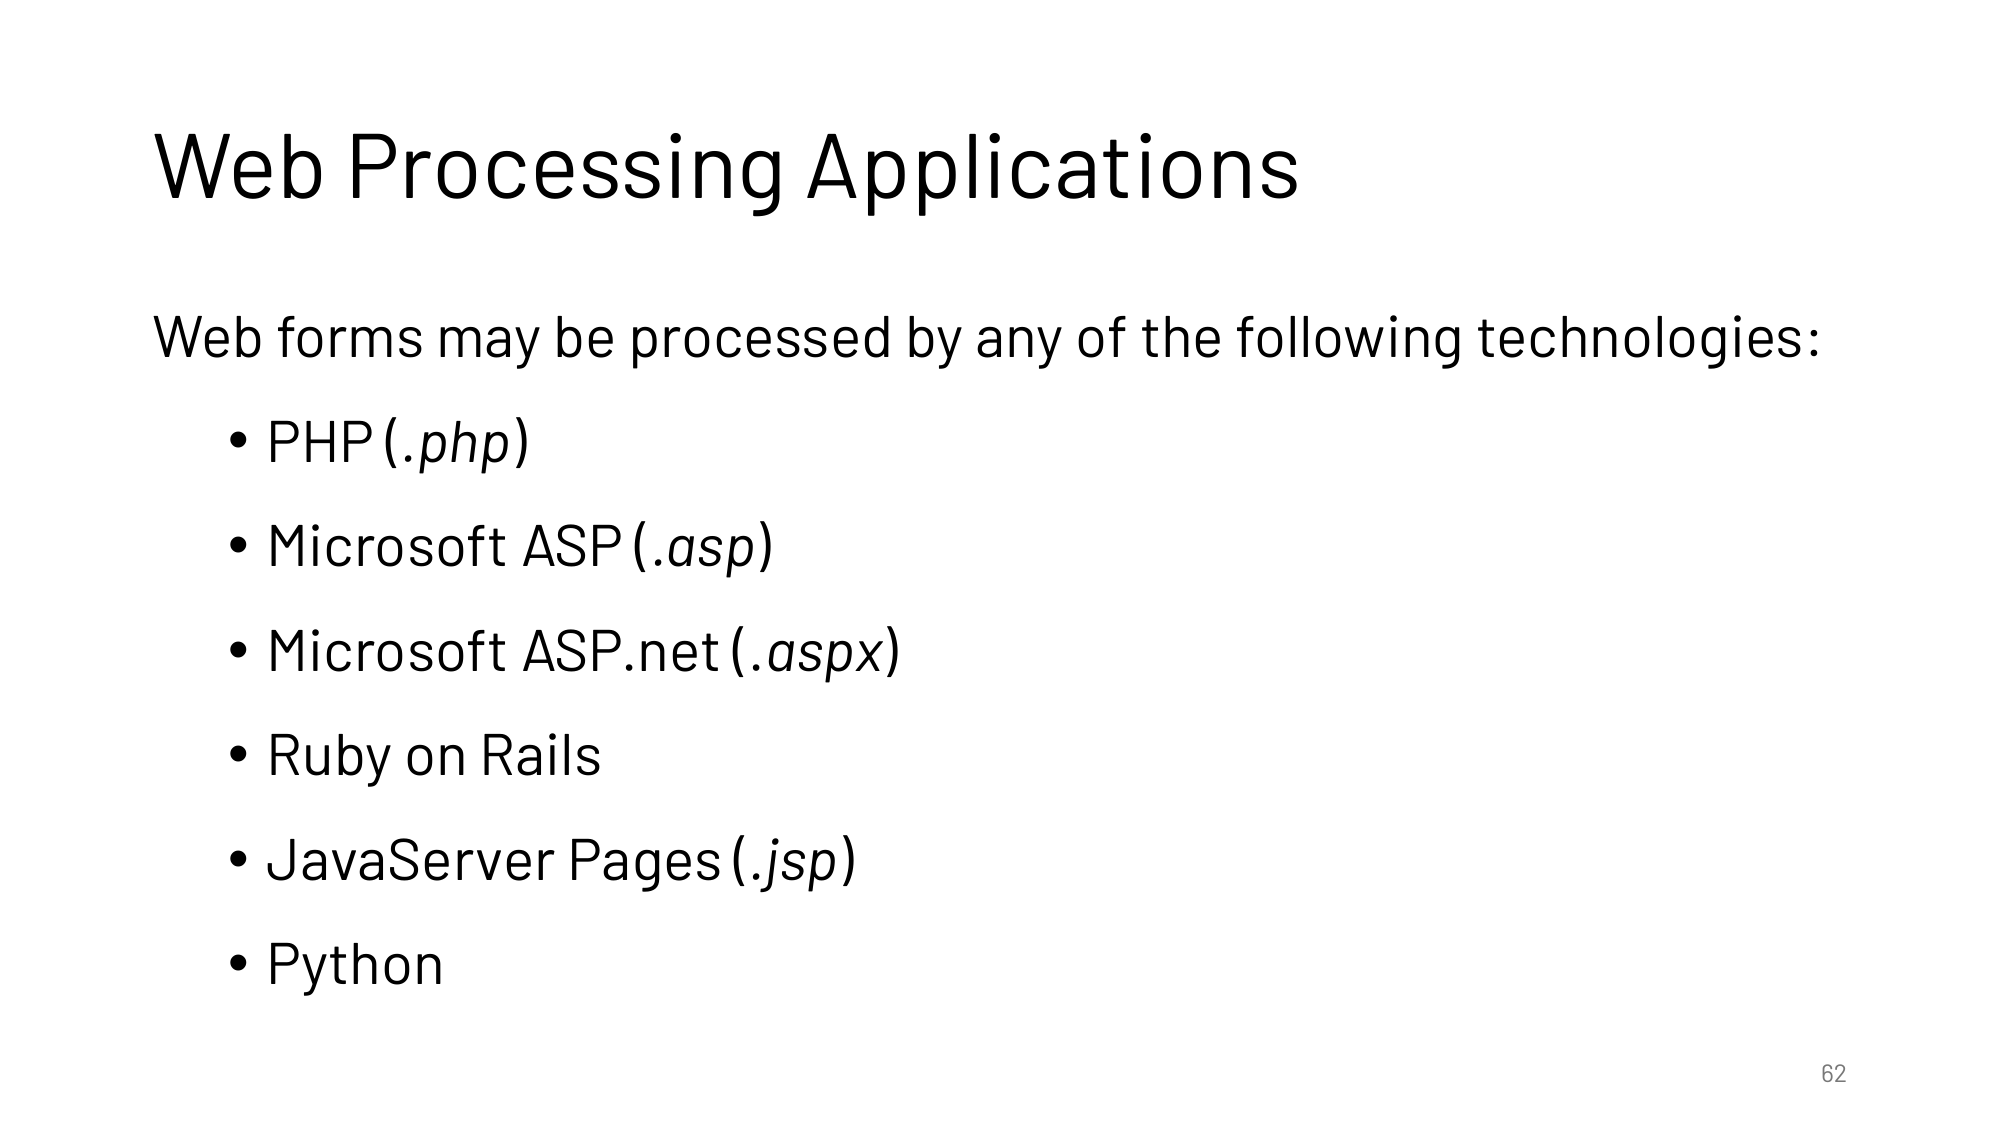

# Web Processing Applications
Web forms may be processed by any of the following technologies:
PHP (.php)
Microsoft ASP (.asp)
Microsoft ASP.net (.aspx)
Ruby on Rails
JavaServer Pages (.jsp)
Python
62